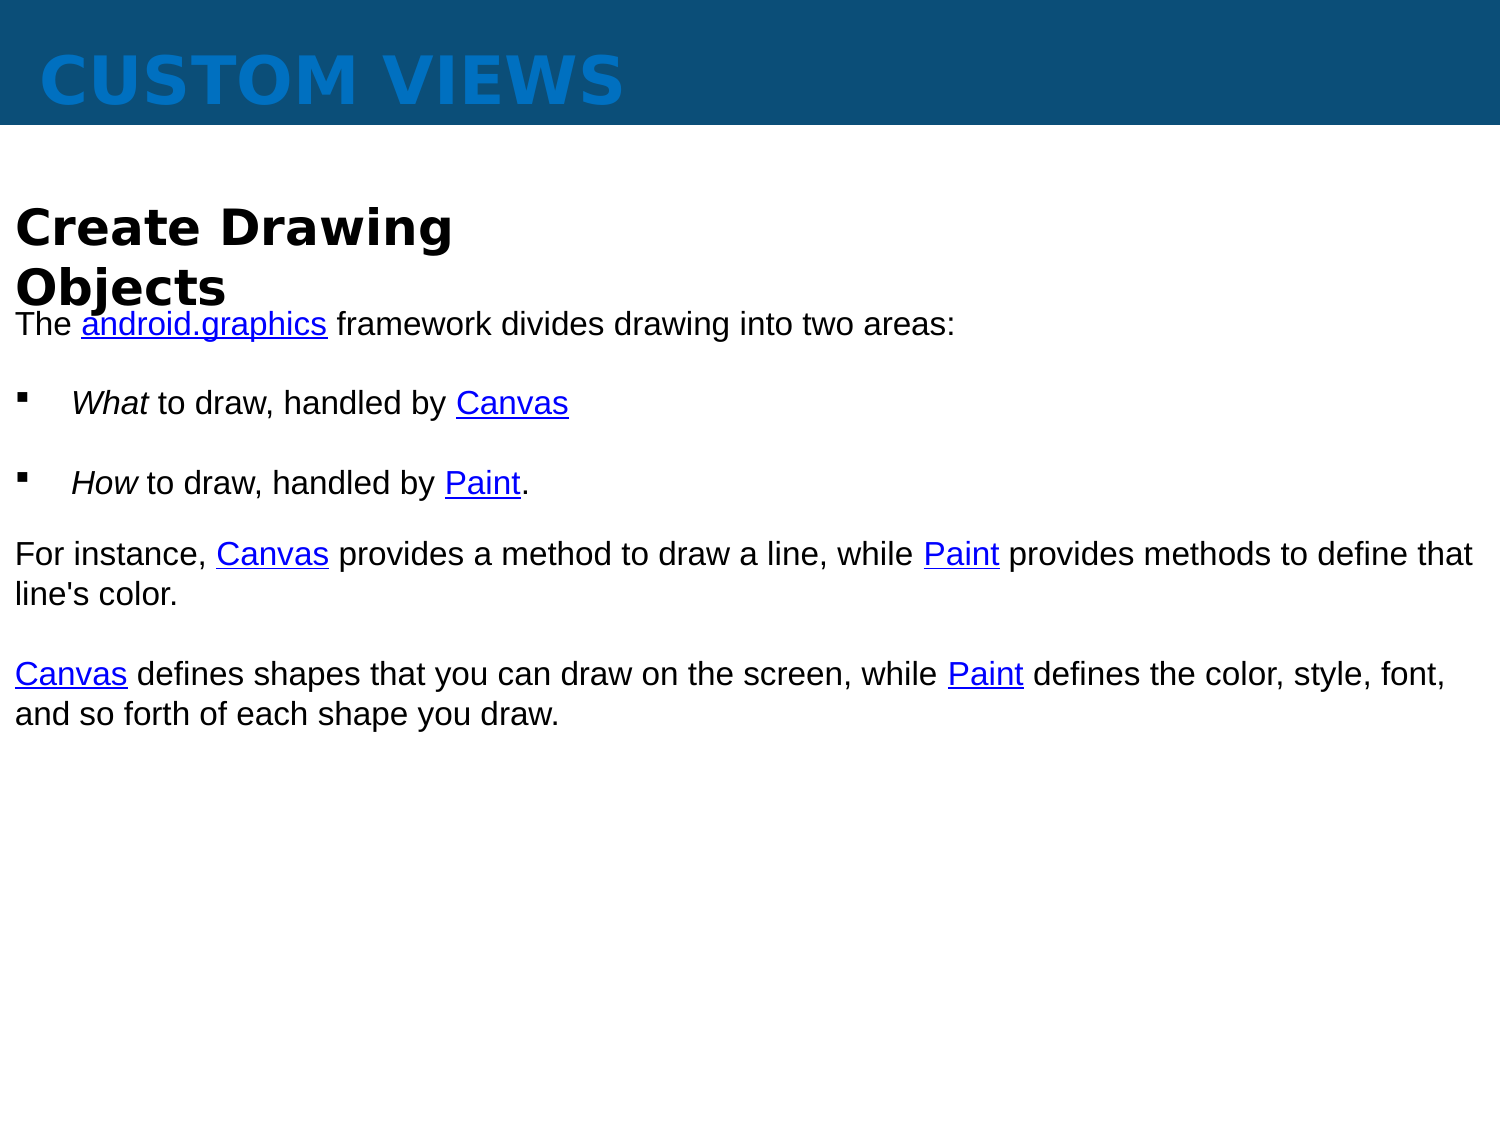

# CUSTOM VIEWS
Create Drawing Objects
The android.graphics framework divides drawing into two areas:

What to draw, handled by Canvas

How to draw, handled by Paint.
For instance, Canvas provides a method to draw a line, while Paint provides methods to define that line's color.

Canvas defines shapes that you can draw on the screen, while Paint defines the color, style, font, and so forth of each shape you draw.